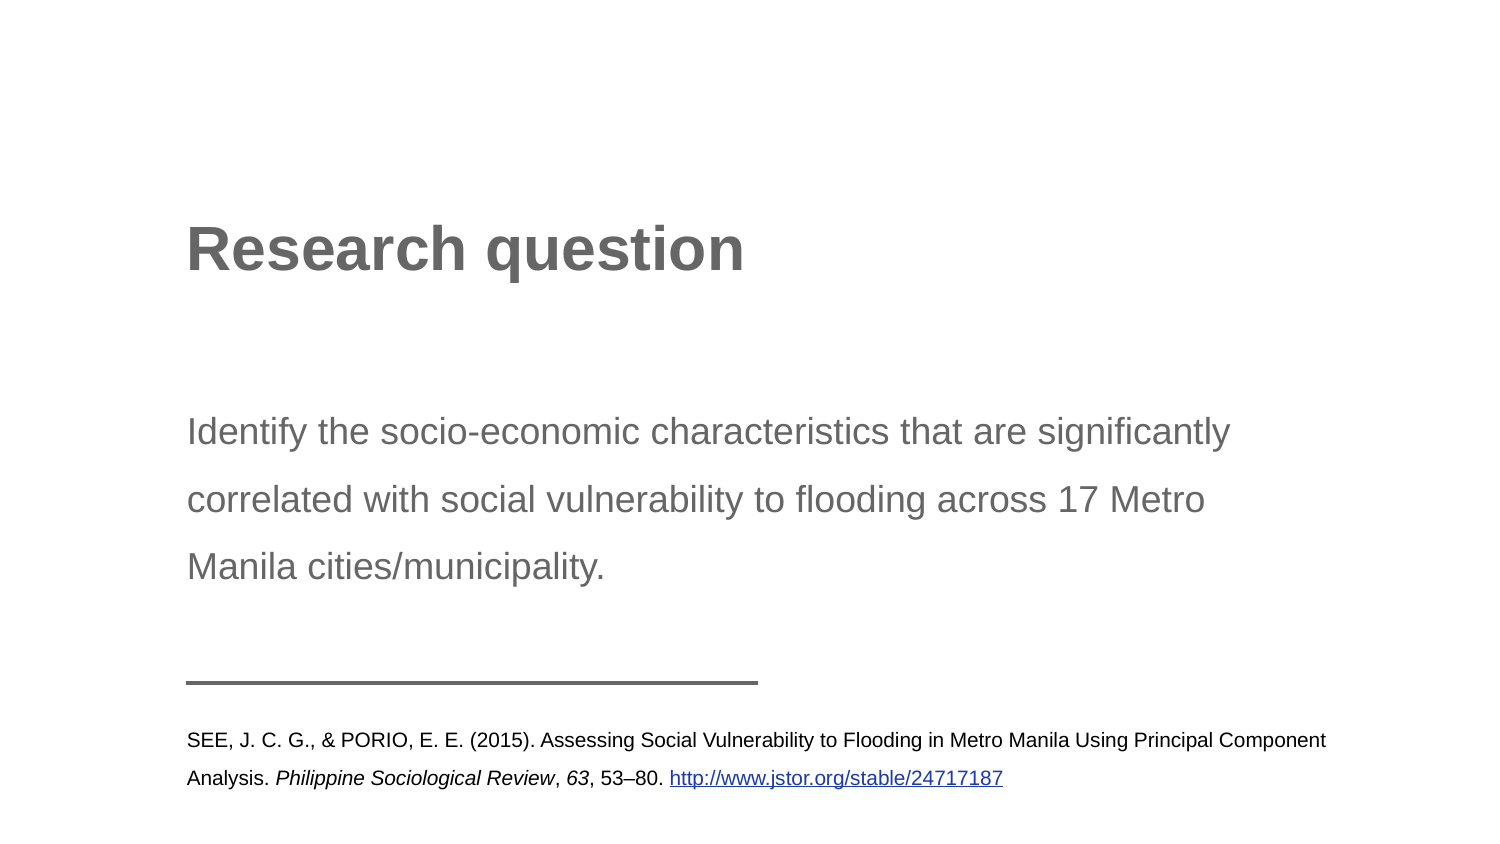

Research question

Identify the socio-economic characteristics that are significantly correlated with social vulnerability to flooding across 17 Metro Manila cities/municipality.
SEE, J. C. G., & PORIO, E. E. (2015). Assessing Social Vulnerability to Flooding in Metro Manila Using Principal Component Analysis. Philippine Sociological Review, 63, 53–80. http://www.jstor.org/stable/24717187